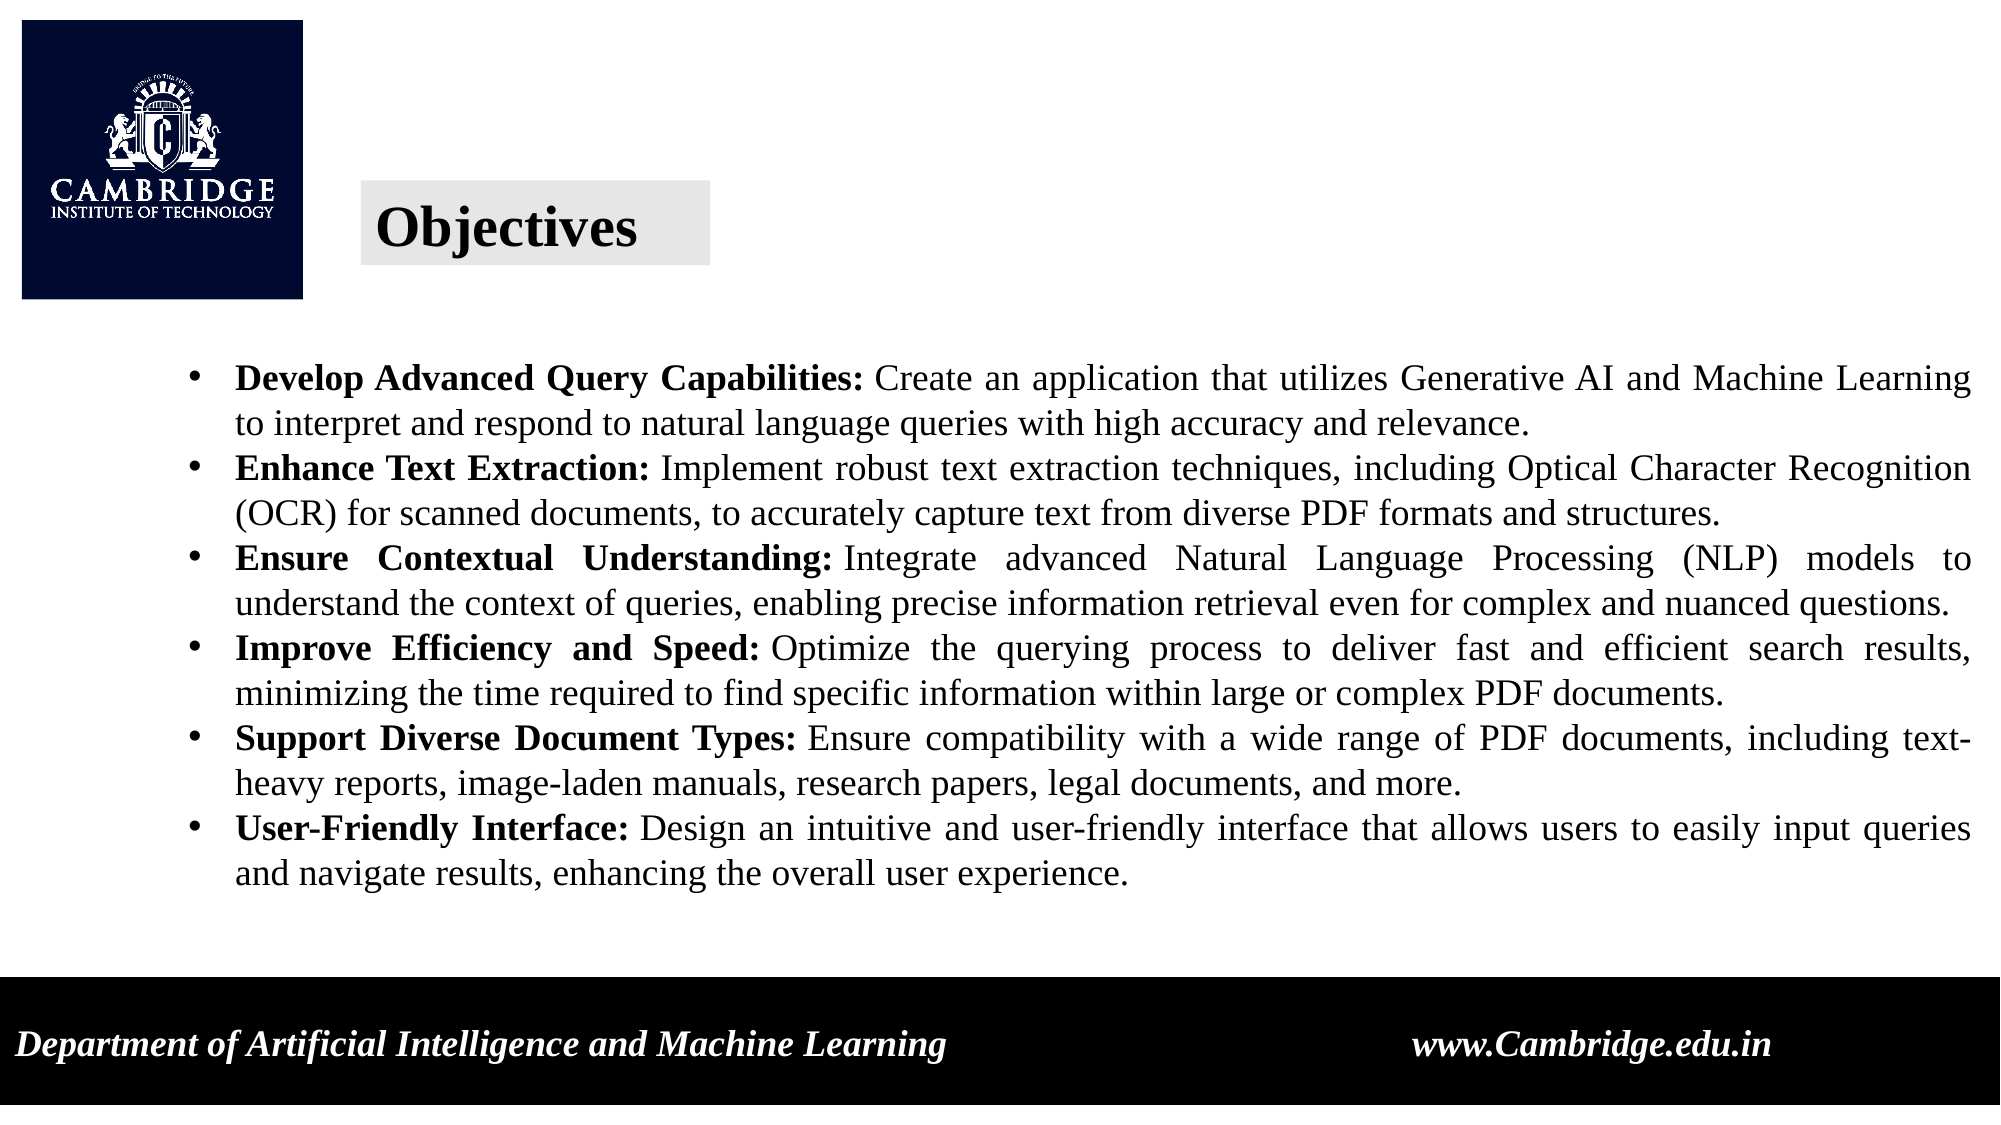

Objectives
Develop Advanced Query Capabilities: Create an application that utilizes Generative AI and Machine Learning to interpret and respond to natural language queries with high accuracy and relevance.
Enhance Text Extraction: Implement robust text extraction techniques, including Optical Character Recognition (OCR) for scanned documents, to accurately capture text from diverse PDF formats and structures.
Ensure Contextual Understanding: Integrate advanced Natural Language Processing (NLP) models to understand the context of queries, enabling precise information retrieval even for complex and nuanced questions.
Improve Efficiency and Speed: Optimize the querying process to deliver fast and efficient search results, minimizing the time required to find specific information within large or complex PDF documents.
Support Diverse Document Types: Ensure compatibility with a wide range of PDF documents, including text-heavy reports, image-laden manuals, research papers, legal documents, and more.
User-Friendly Interface: Design an intuitive and user-friendly interface that allows users to easily input queries and navigate results, enhancing the overall user experience.
Department of Artificial Intelligence and Machine Learning                                                 www.Cambridge.edu.in